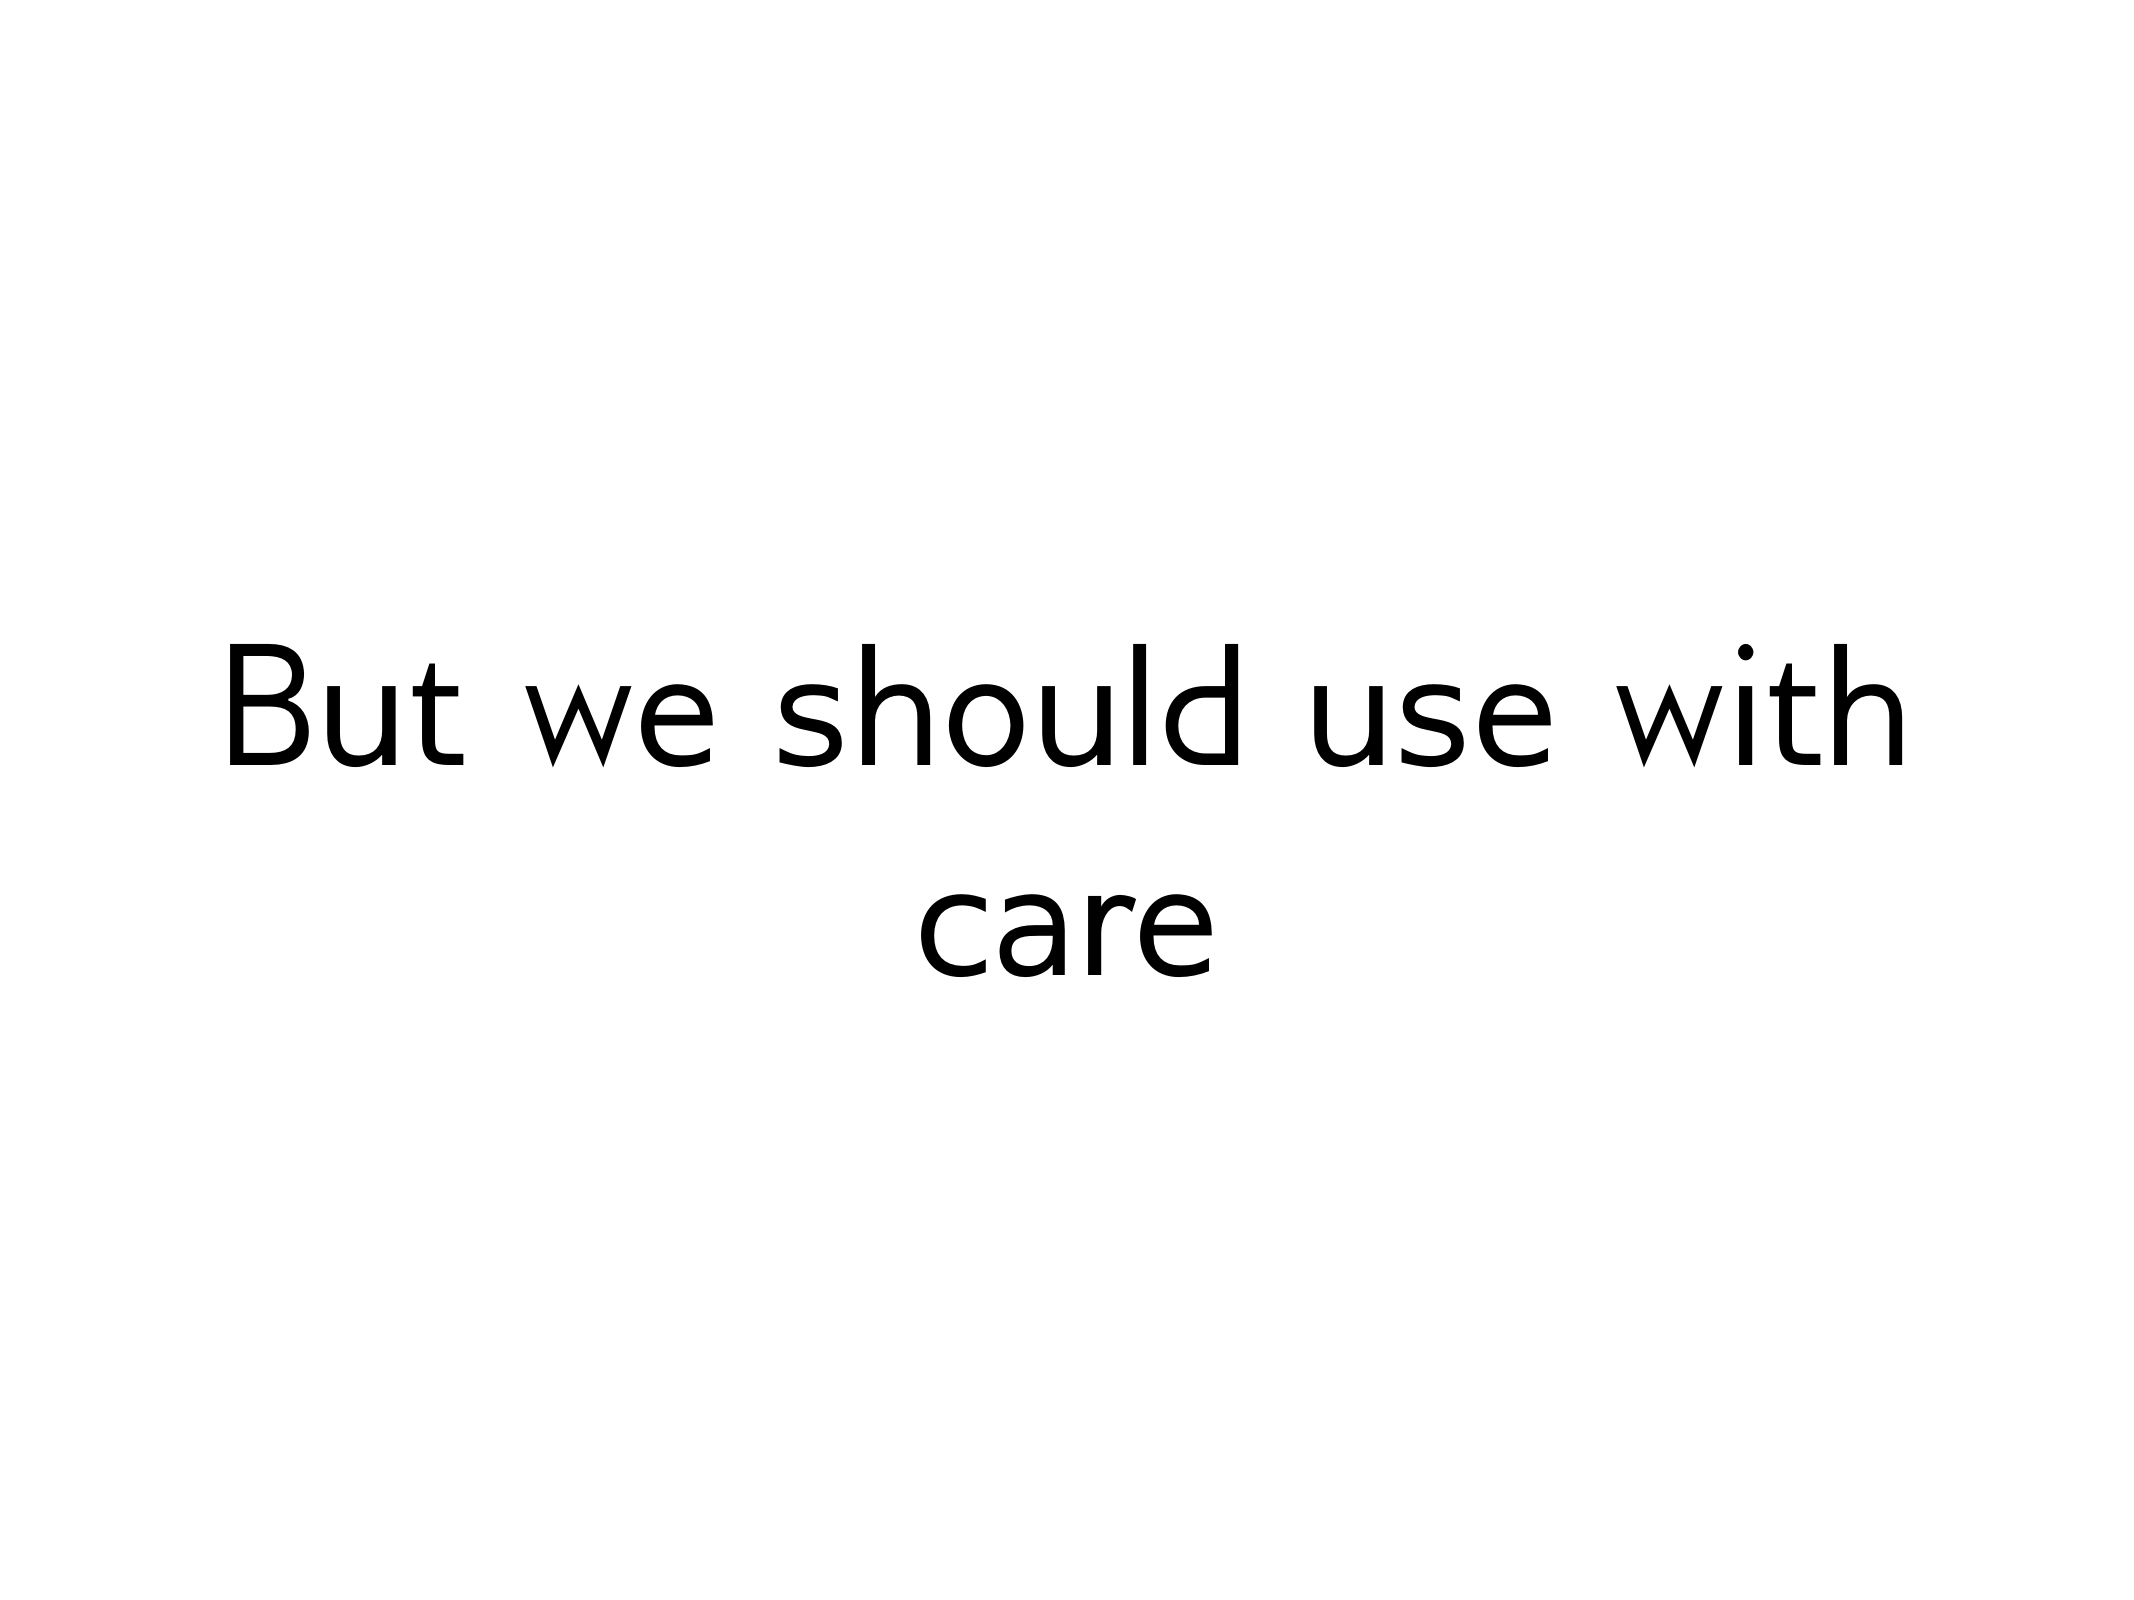

# But we should use with care